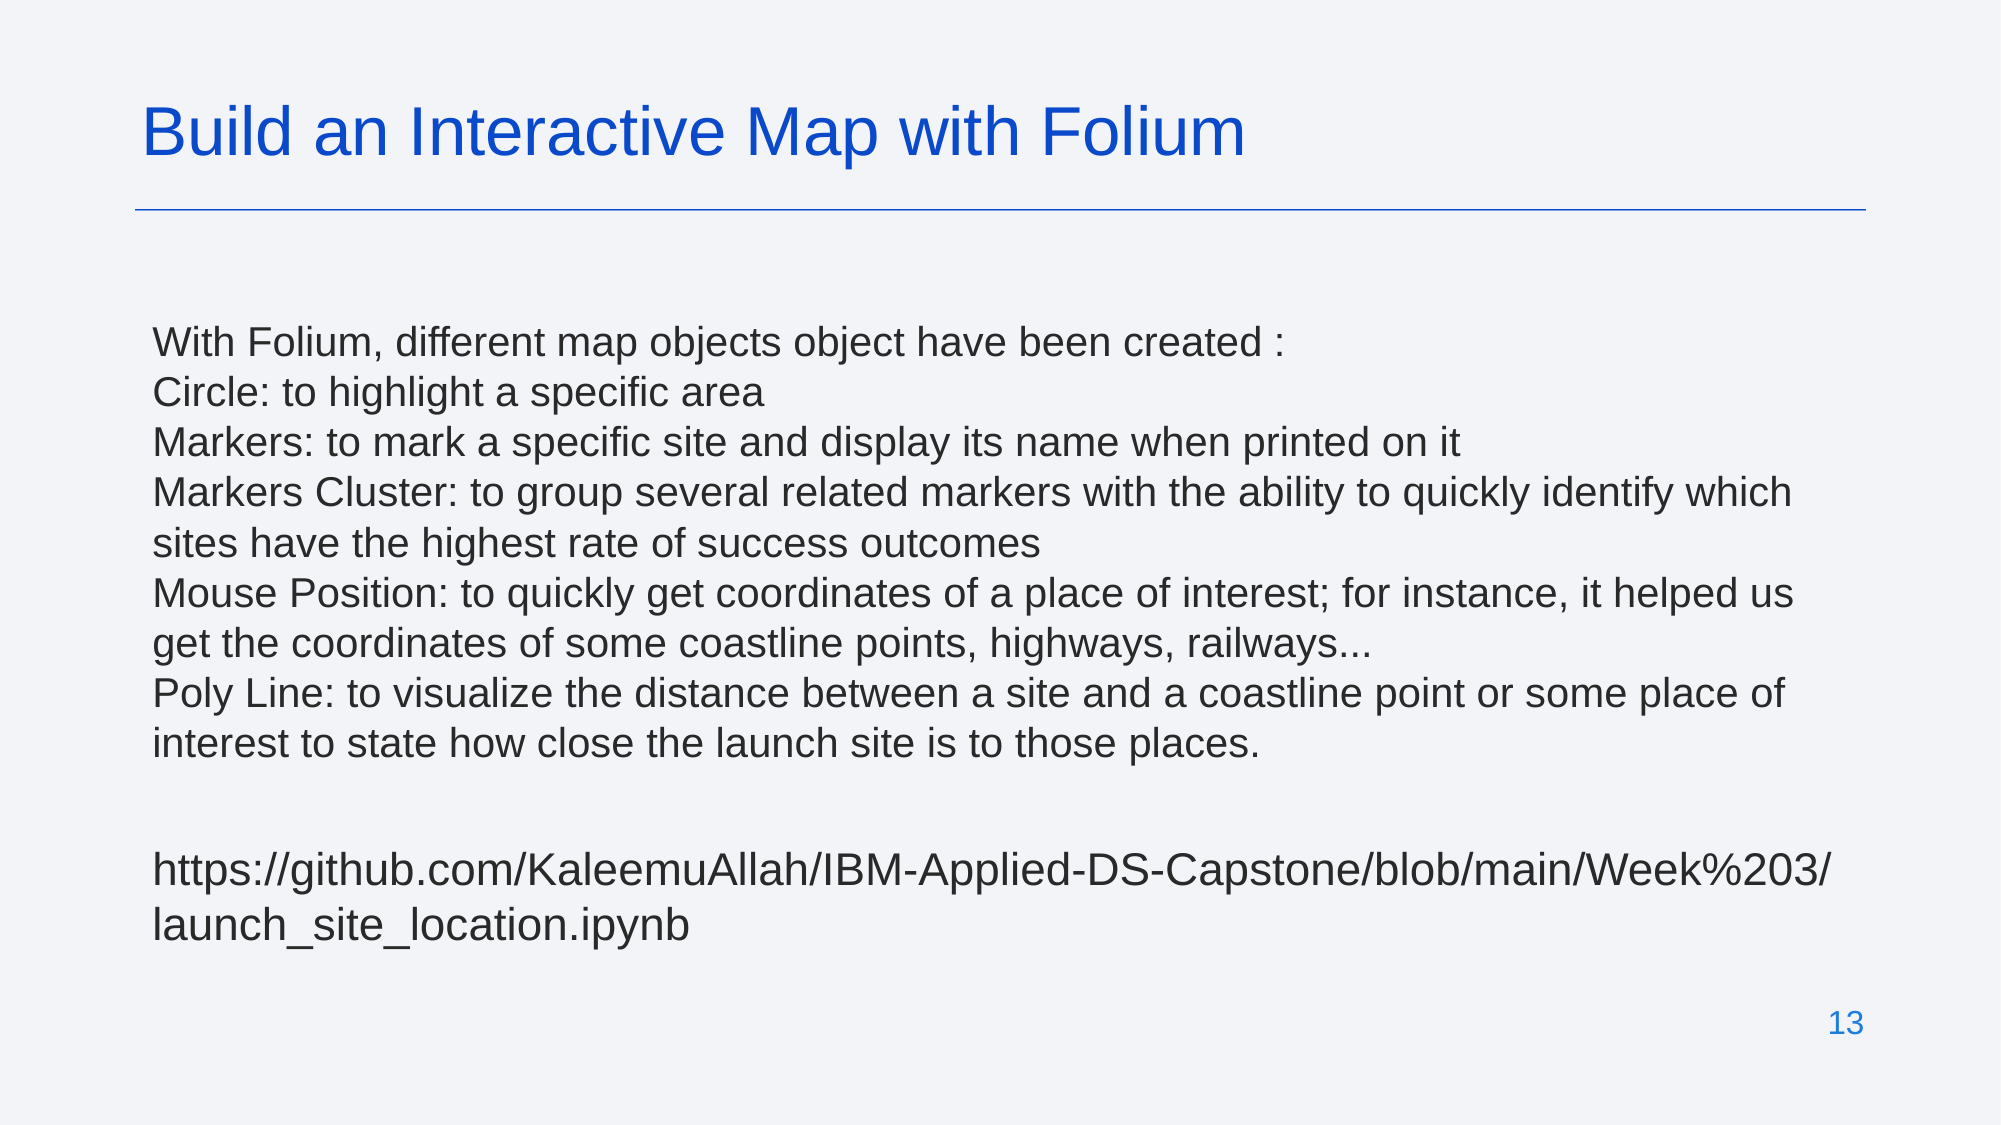

Build an Interactive Map with Folium
With Folium, different map objects object have been created :
Circle: to highlight a specific area
Markers: to mark a specific site and display its name when printed on it
Markers Cluster: to group several related markers with the ability to quickly identify which sites have the highest rate of success outcomes
Mouse Position: to quickly get coordinates of a place of interest; for instance, it helped us get the coordinates of some coastline points, highways, railways...
Poly Line: to visualize the distance between a site and a coastline point or some place of interest to state how close the launch site is to those places.

https://github.com/KaleemuAllah/IBM-Applied-DS-Capstone/blob/main/Week%203/launch_site_location.ipynb
13